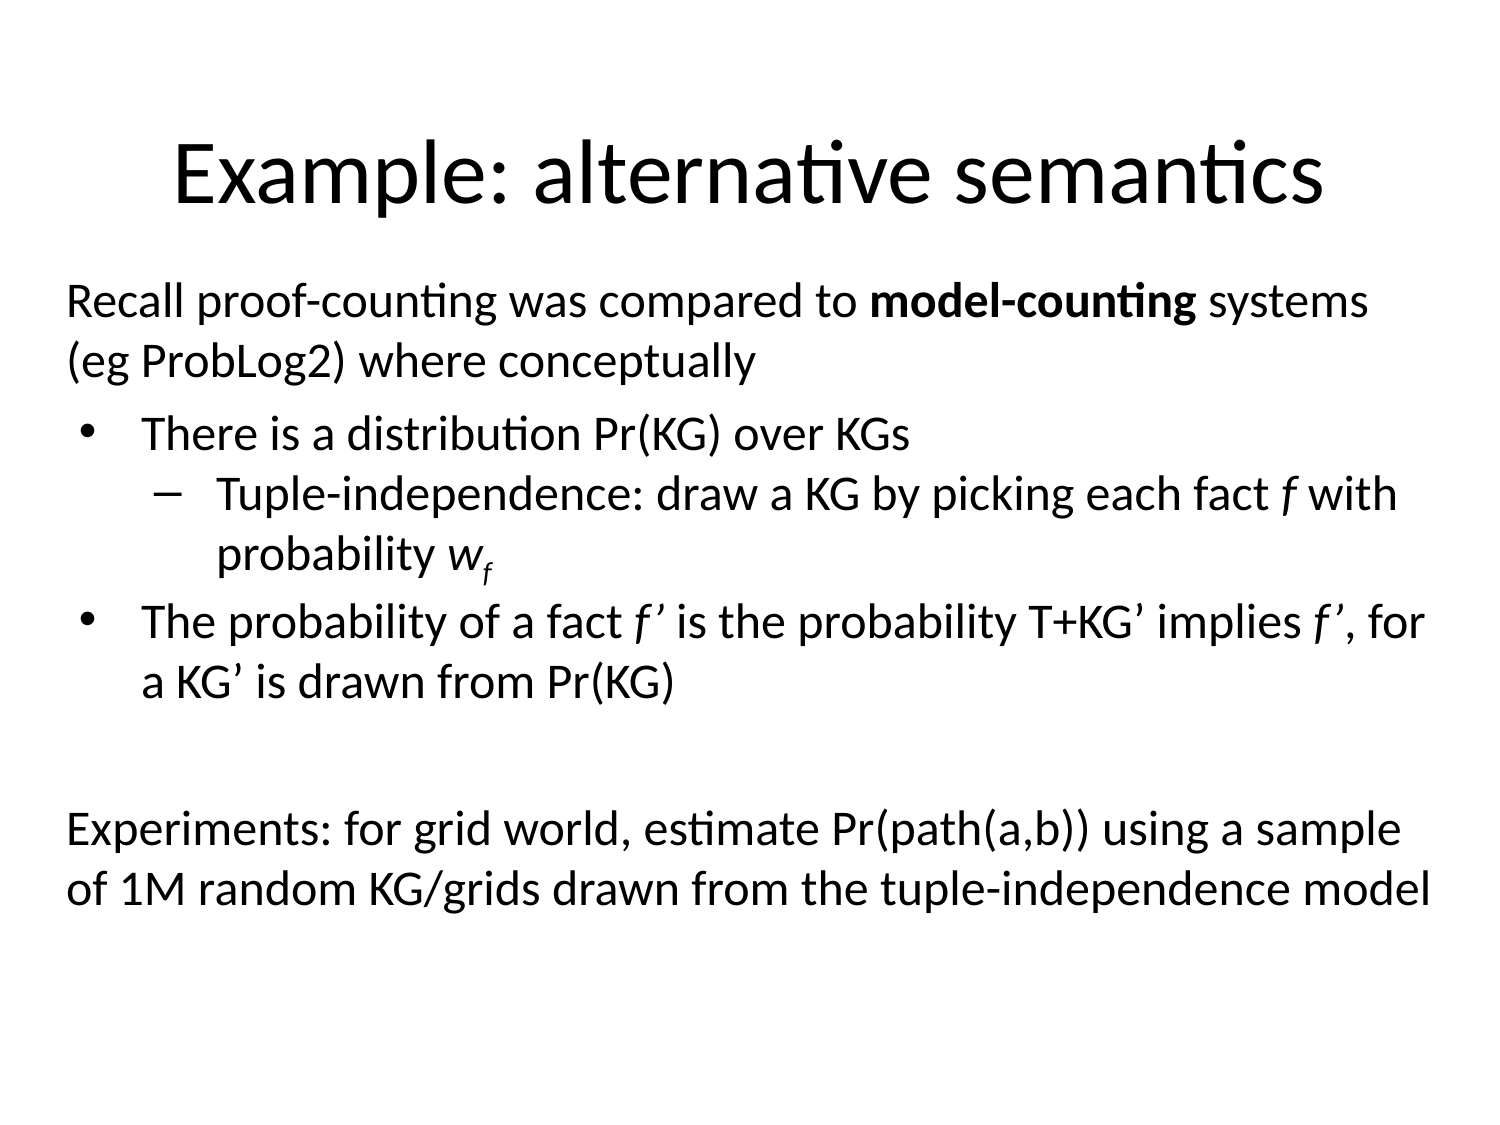

# Example: alternative semantics
Recall proof-counting was compared to model-counting systems (eg ProbLog2) where conceptually
There is a distribution Pr(KG) over KGs
Tuple-independence: draw a KG by picking each fact f with probability wf
The probability of a fact f’ is the probability T+KG’ implies f’, for a KG’ is drawn from Pr(KG)

Experiments: for grid world, estimate Pr(path(a,b)) using a sample of 1M random KG/grids drawn from the tuple-independence model